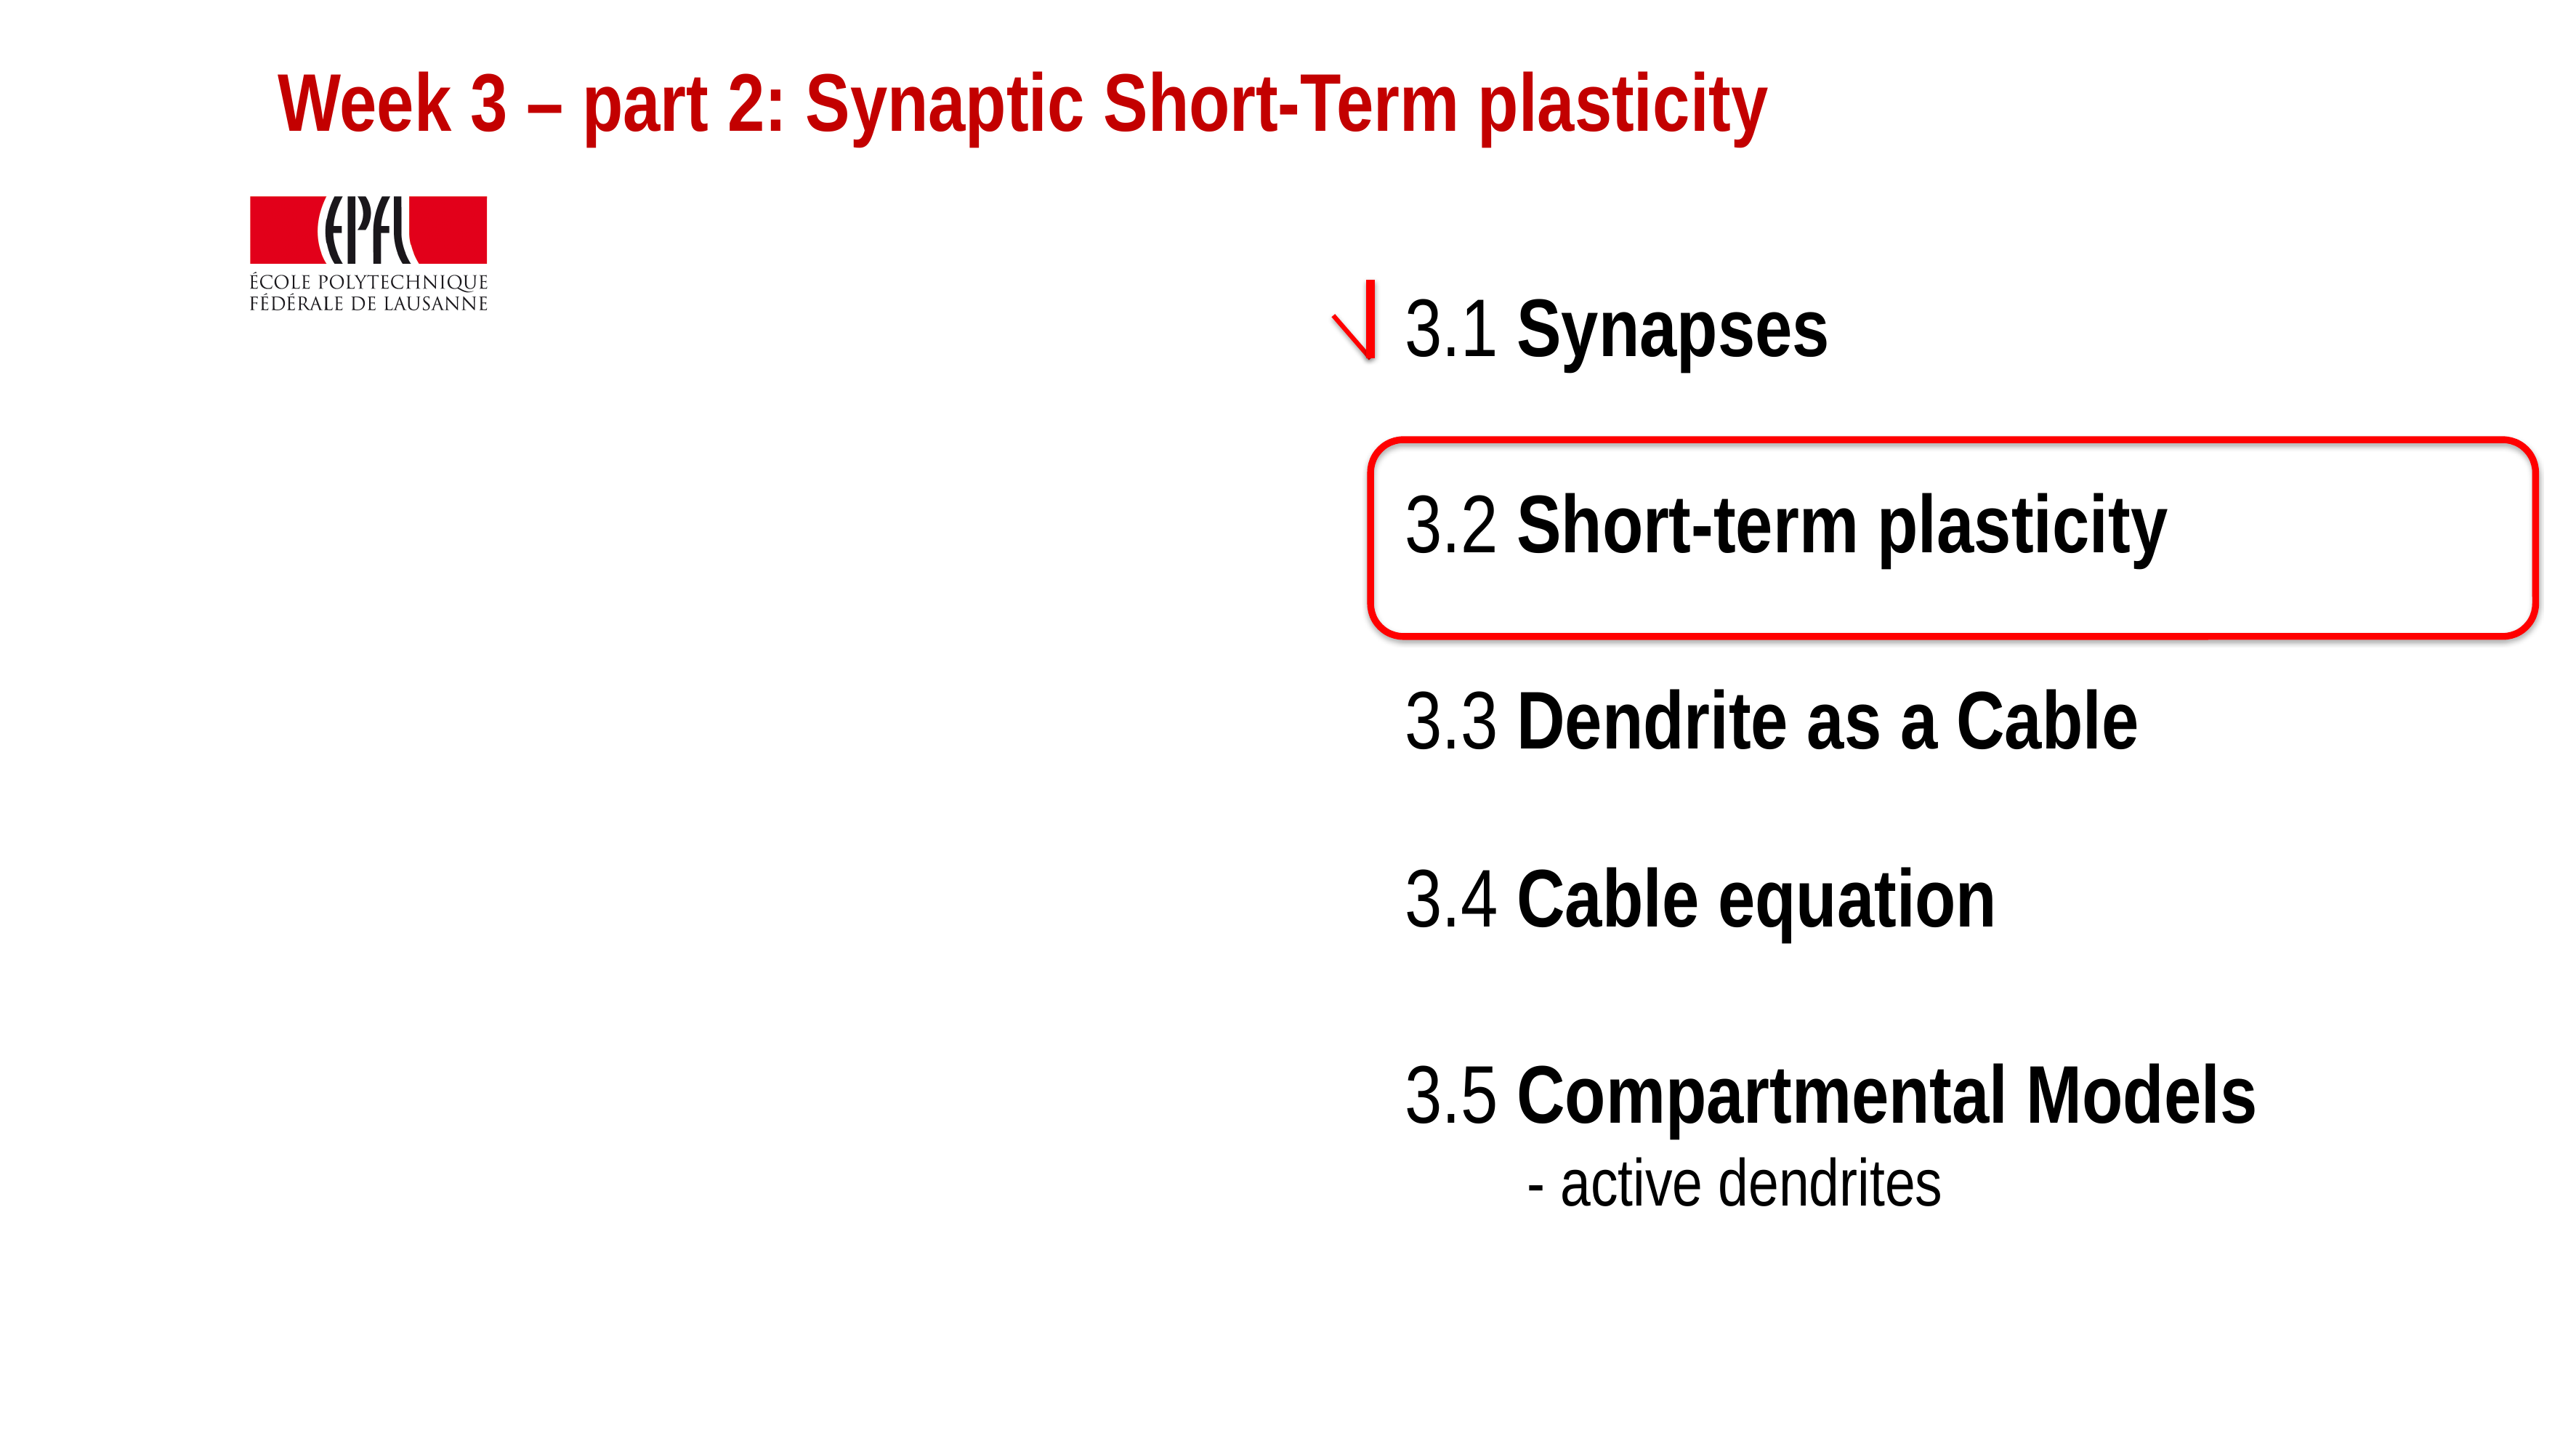

Week 3 – part 2: Synaptic Short-Term plasticity
3.1 Synapses

3.2 Short-term plasticity

3.3 Dendrite as a Cable

3.4 Cable equation

3.5 Compartmental Models
        - active dendrites